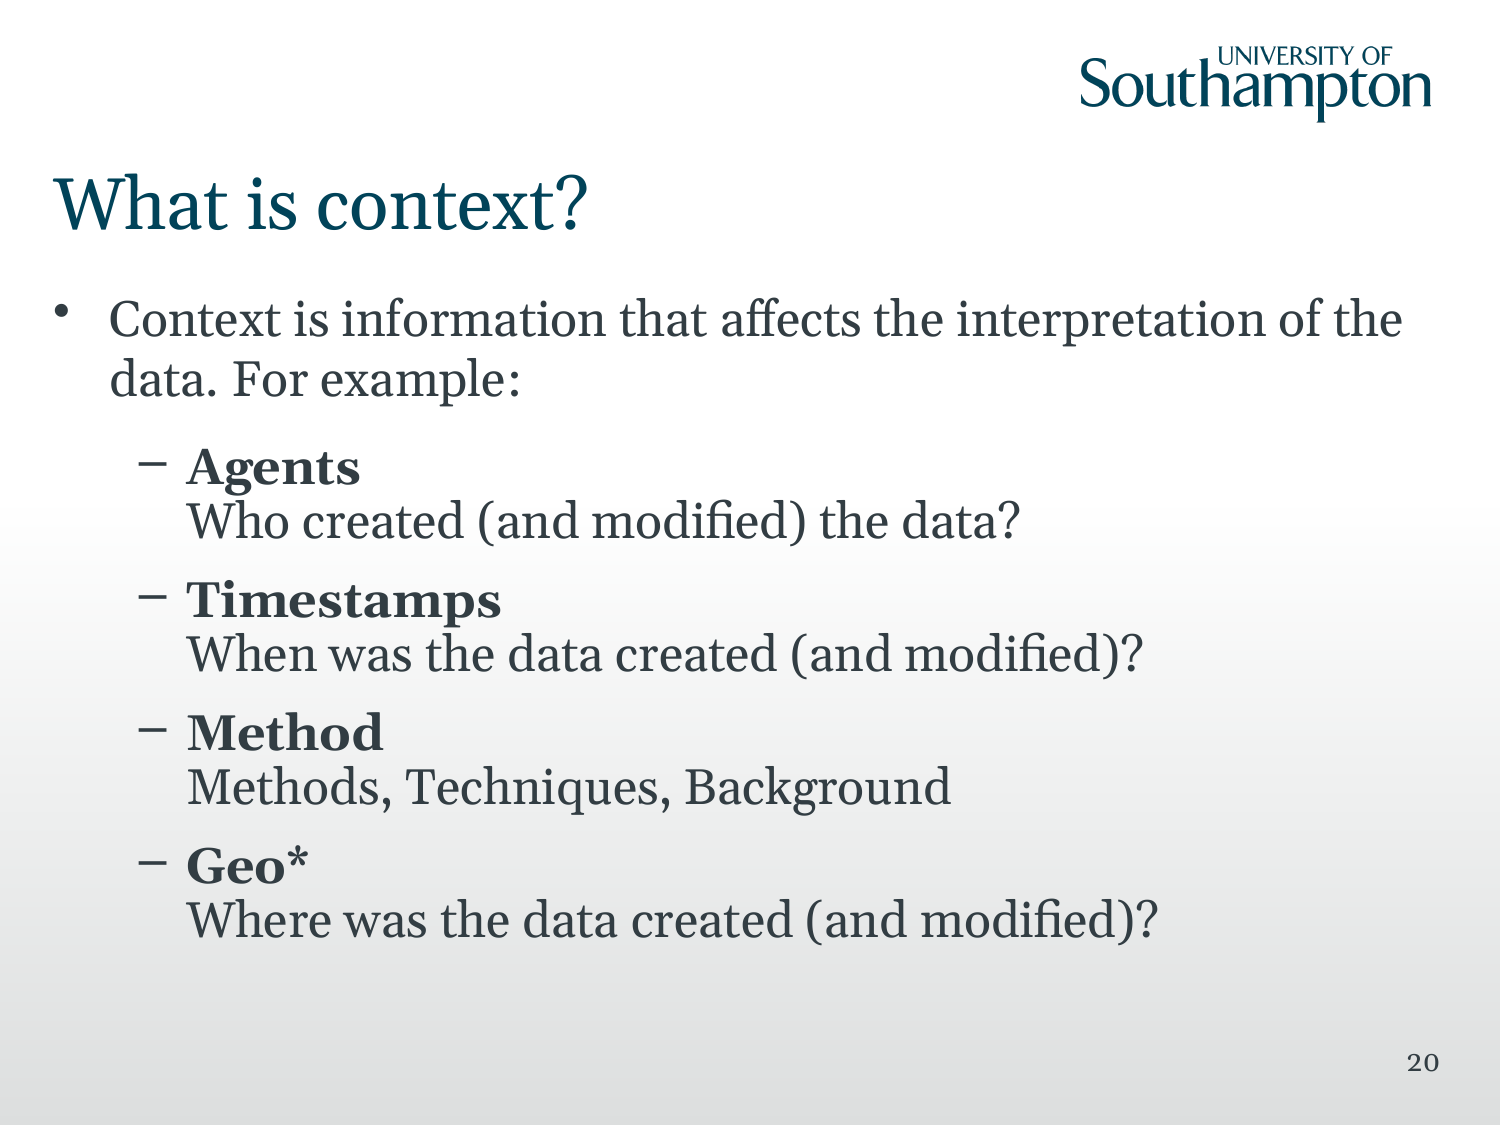

# What is context?
Context is information that affects the interpretation of the data. For example:
Agents
Who created (and modified) the data?
Timestamps
When was the data created (and modified)?
Method
Methods, Techniques, Background
Geo*
Where was the data created (and modified)?

20